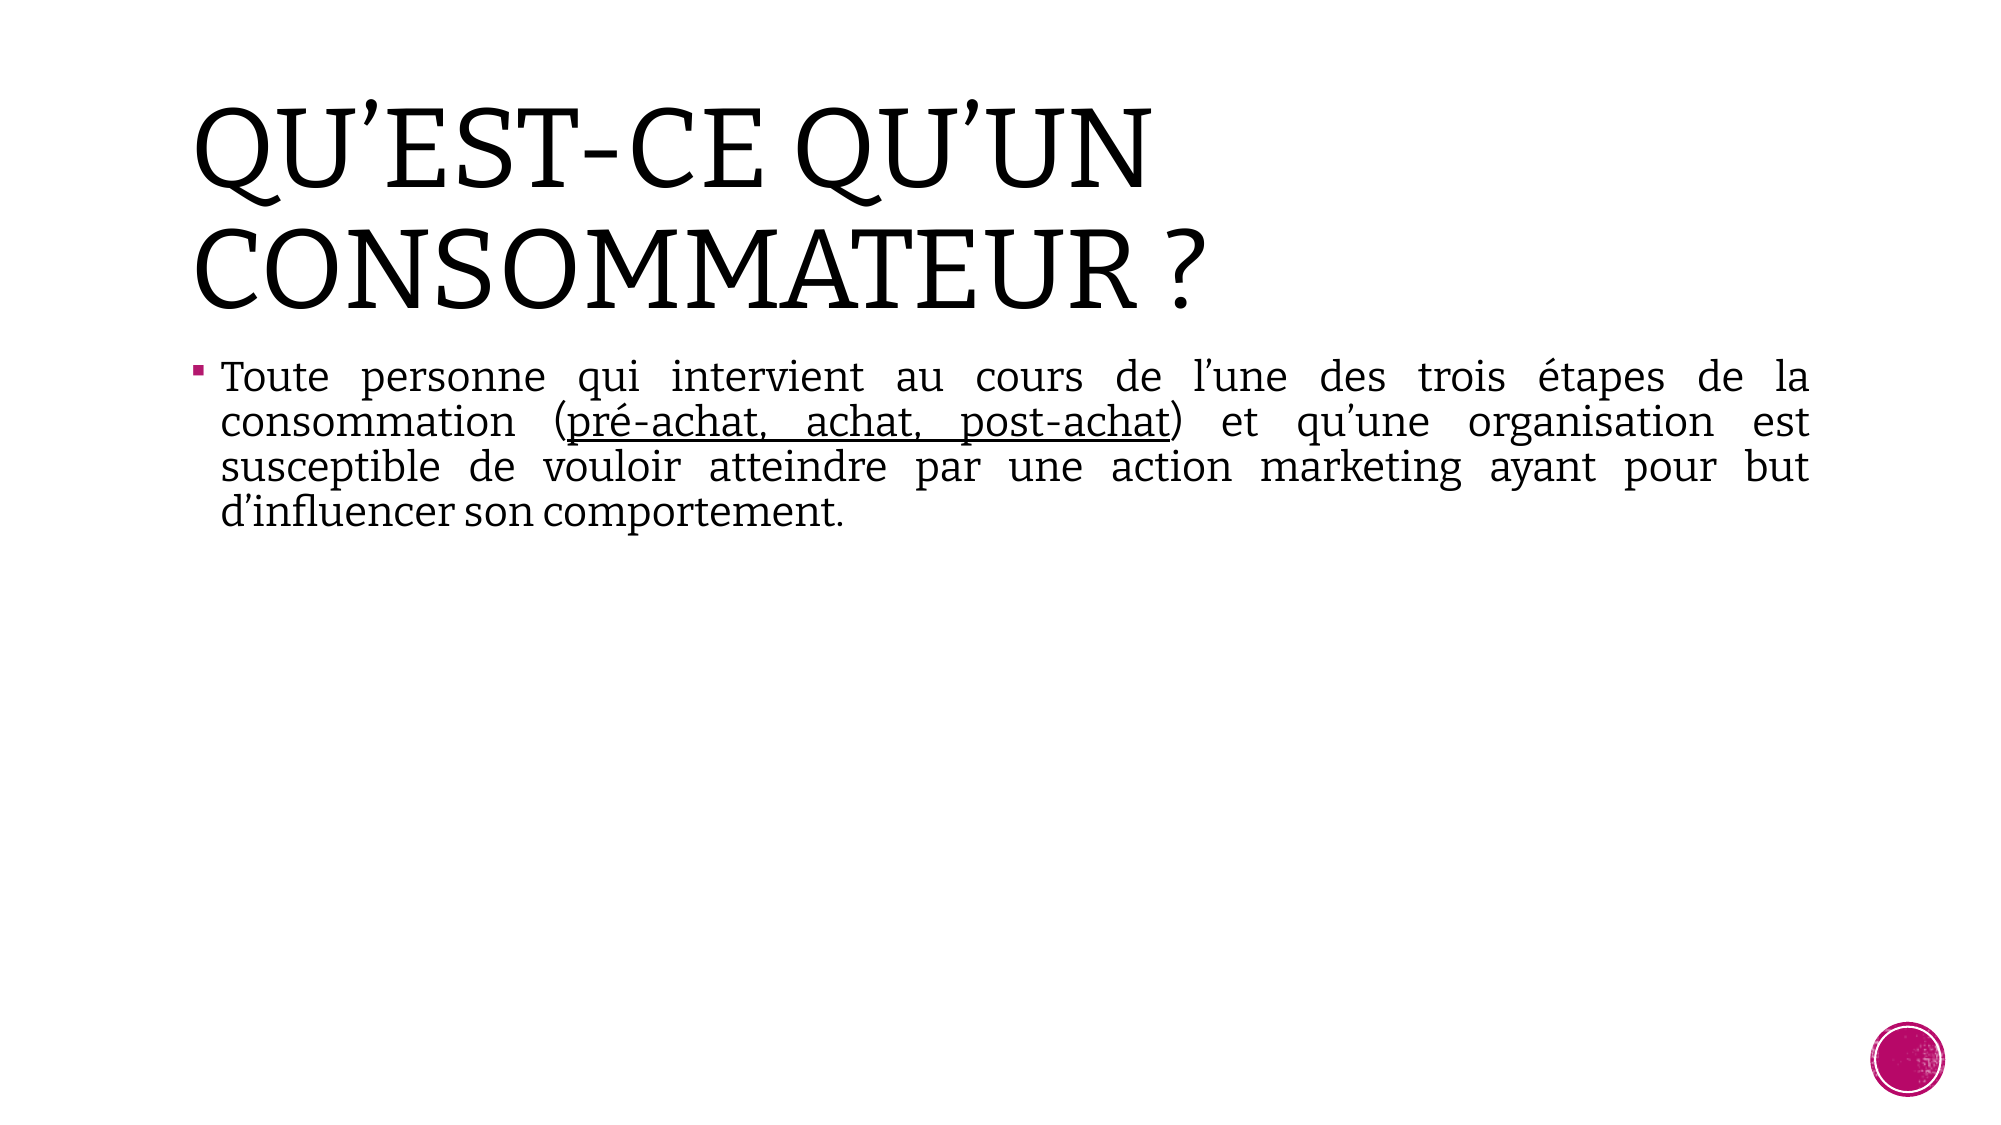

# Qu’est-ce qu’un consommateur ?
Toute personne qui intervient au cours de l’une des trois étapes de la consommation (pré-achat, achat, post-achat) et qu’une organisation est susceptible de vouloir atteindre par une action marketing ayant pour but d’influencer son comportement.